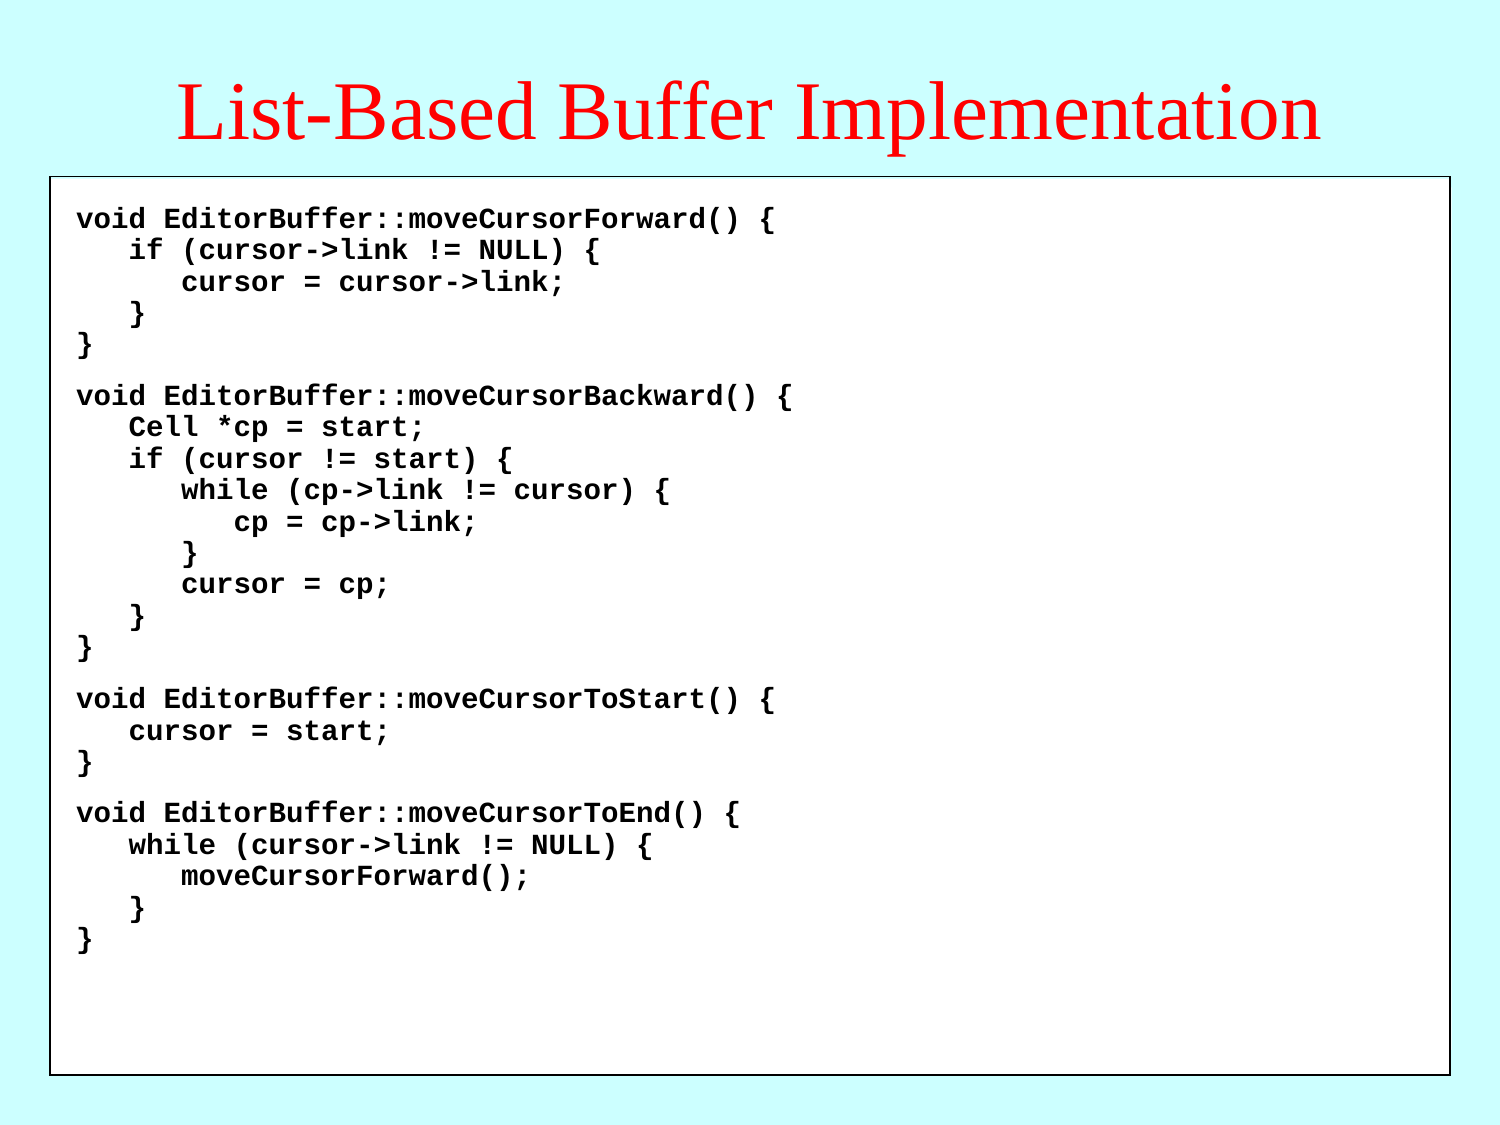

# List-Based Buffer Implementation

void EditorBuffer::moveCursorForward() {
   if (cursor->link != NULL) {
      cursor = cursor->link;
   }
}

void EditorBuffer::moveCursorBackward() {
   Cell *cp = start;
   if (cursor != start) {
      while (cp->link != cursor) {
         cp = cp->link;
      }
      cursor = cp;
   }
}

void EditorBuffer::moveCursorToStart() {
   cursor = start;
}

void EditorBuffer::moveCursorToEnd() {
   while (cursor->link != NULL) {
      moveCursorForward();
   }
}
/*
 * Implementation notes: EditorBuffer destructor
 * ---------------------------------------------
 * The destructor must delete every cell in the buffer.  Note
 * that the loop structure is not exactly the standard idiom for
 * processing every cell within a linked list, because it is not
 * legal to delete a cell and later look at its link field.  To
 * avoid selecting fields in the structure after it has been
 * deallocated, you have to copy the link pointer before calling
 * delete.
 */

EditorBuffer::~EditorBuffer() {
   Cell *cp = start;
   while (cp != NULL) {
      Cell *next = cp->link;
      delete cp;
      cp = next;
   }
}